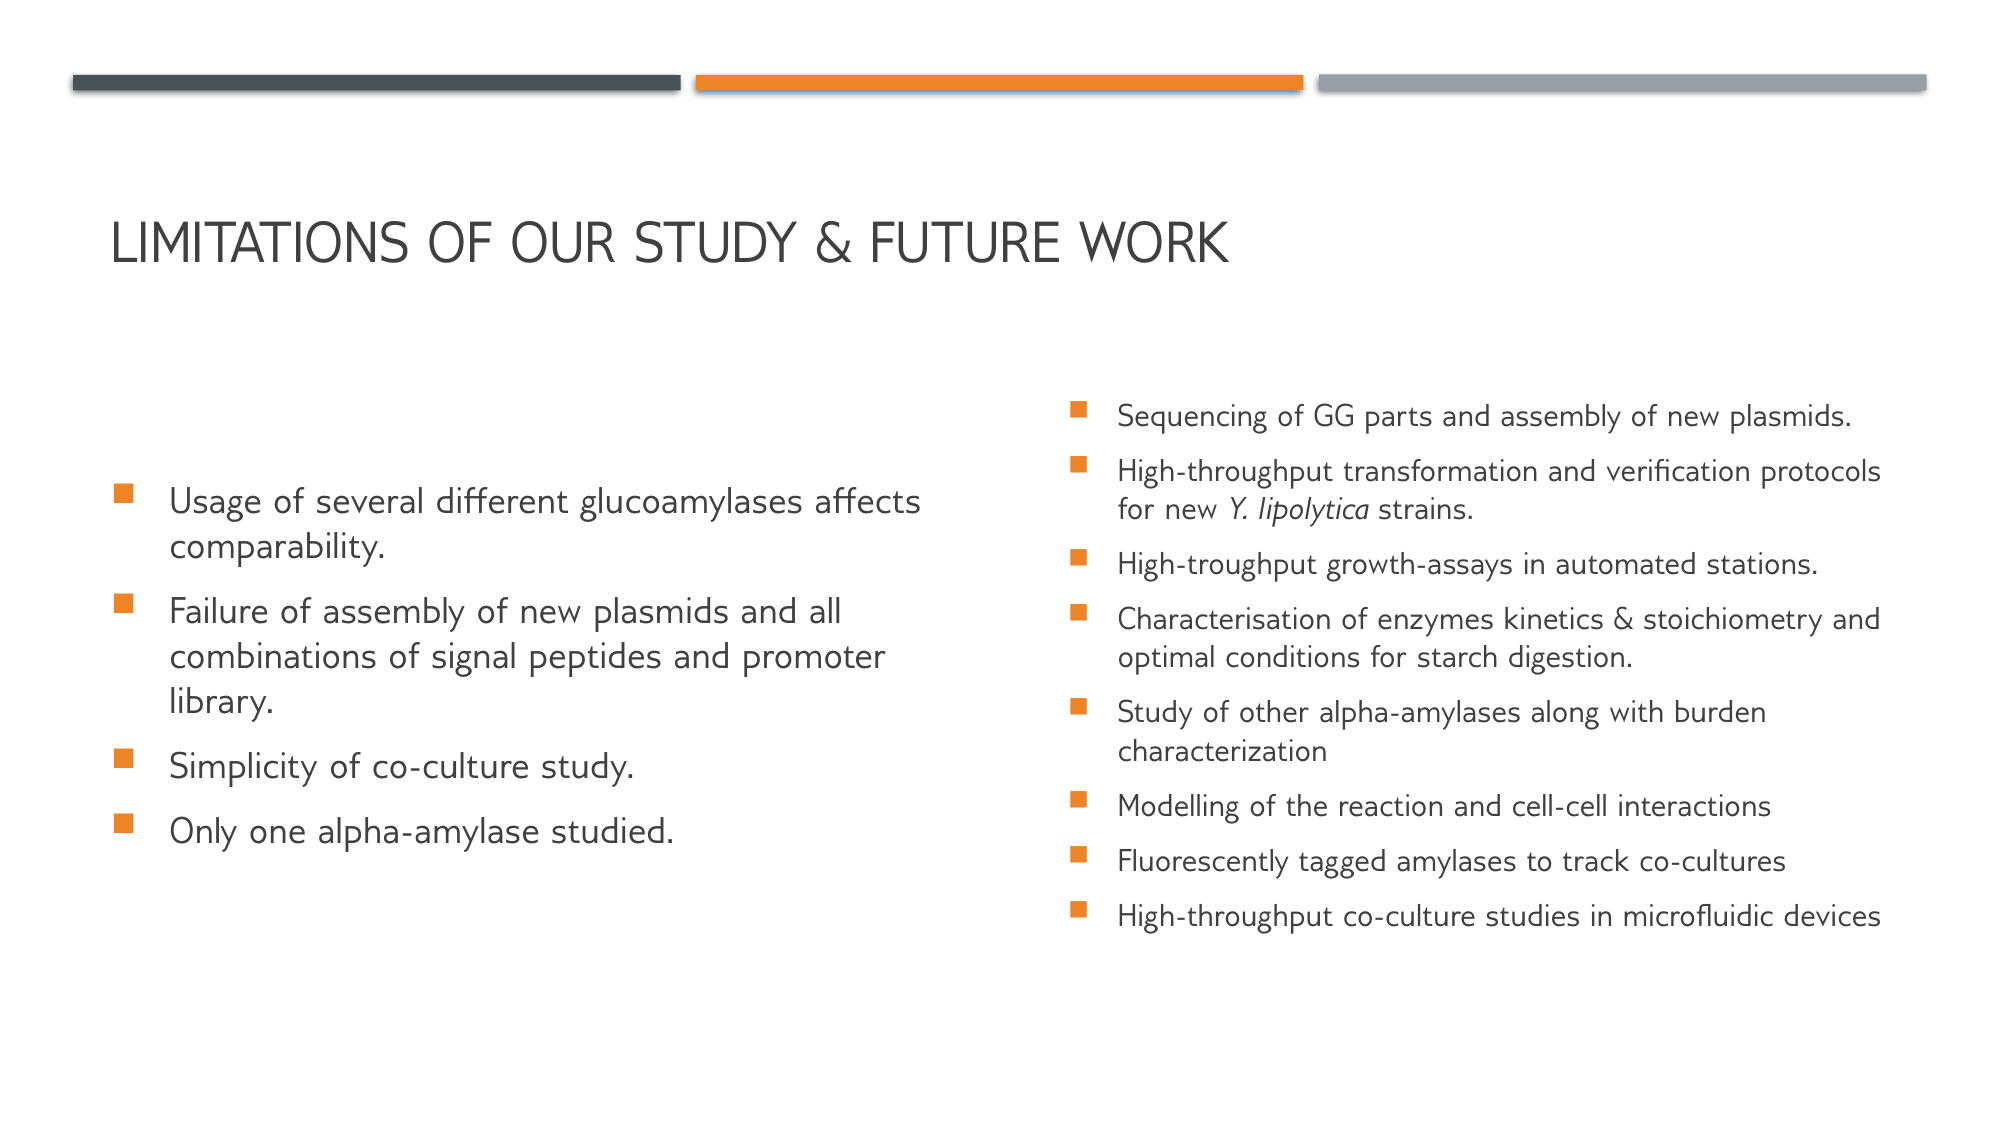

# Limitations of our study & future work
Usage of several different glucoamylases affects comparability.
Failure of assembly of new plasmids and all combinations of signal peptides and promoter library.
Simplicity of co-culture study.
Only one alpha-amylase studied.
Sequencing of GG parts and assembly of new plasmids.
High-throughput transformation and verification protocols for new Y. lipolytica strains.
High-troughput growth-assays in automated stations.
Characterisation of enzymes kinetics & stoichiometry and optimal conditions for starch digestion.
Study of other alpha-amylases along with burden characterization
Modelling of the reaction and cell-cell interactions
Fluorescently tagged amylases to track co-cultures
High-throughput co-culture studies in microfluidic devices